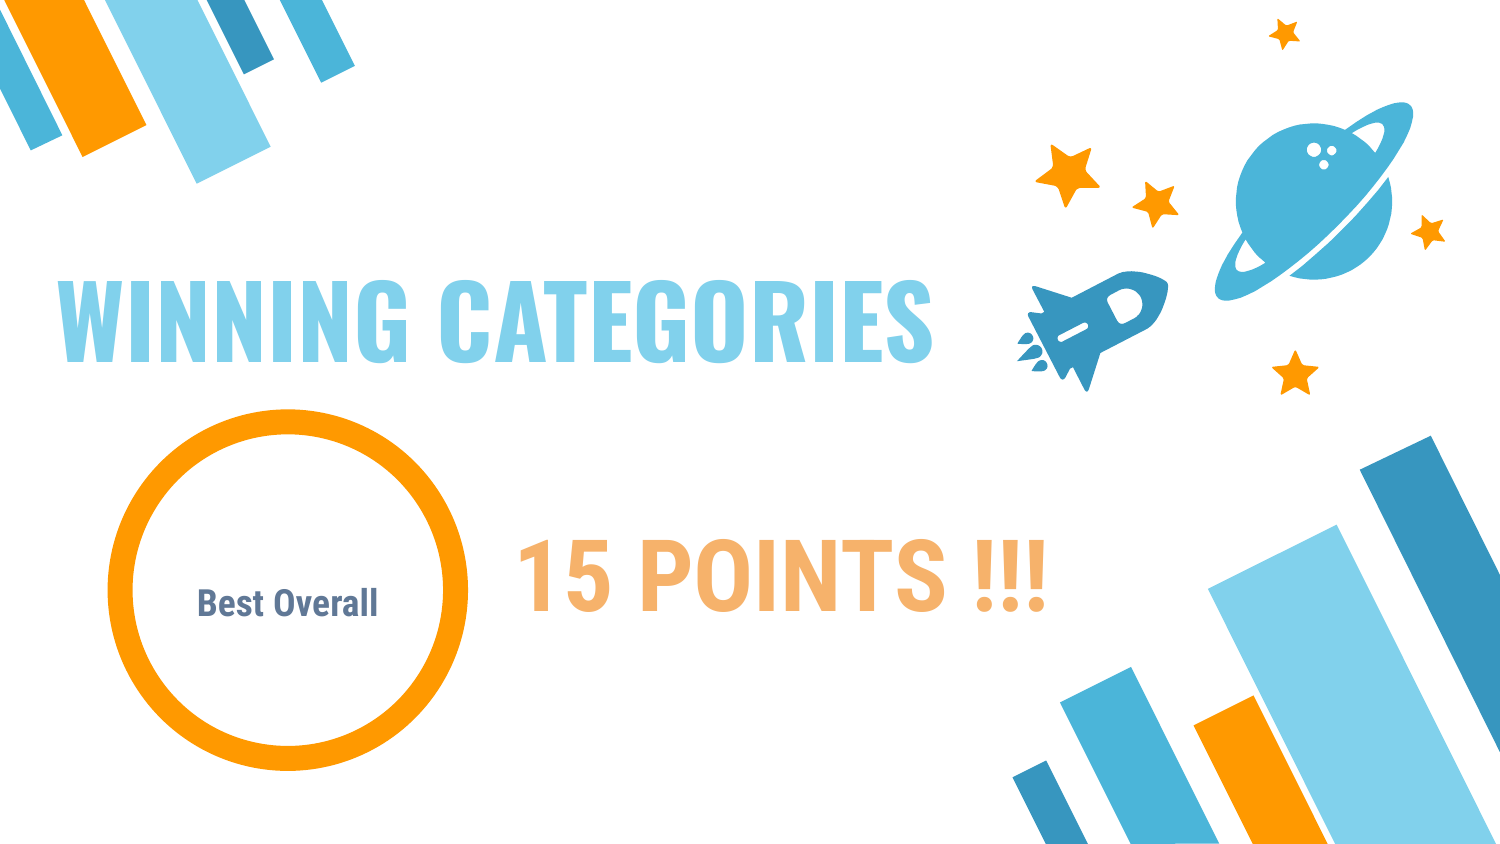

WINNING CATEGORIES

Best Overall
15 POINTS !!!